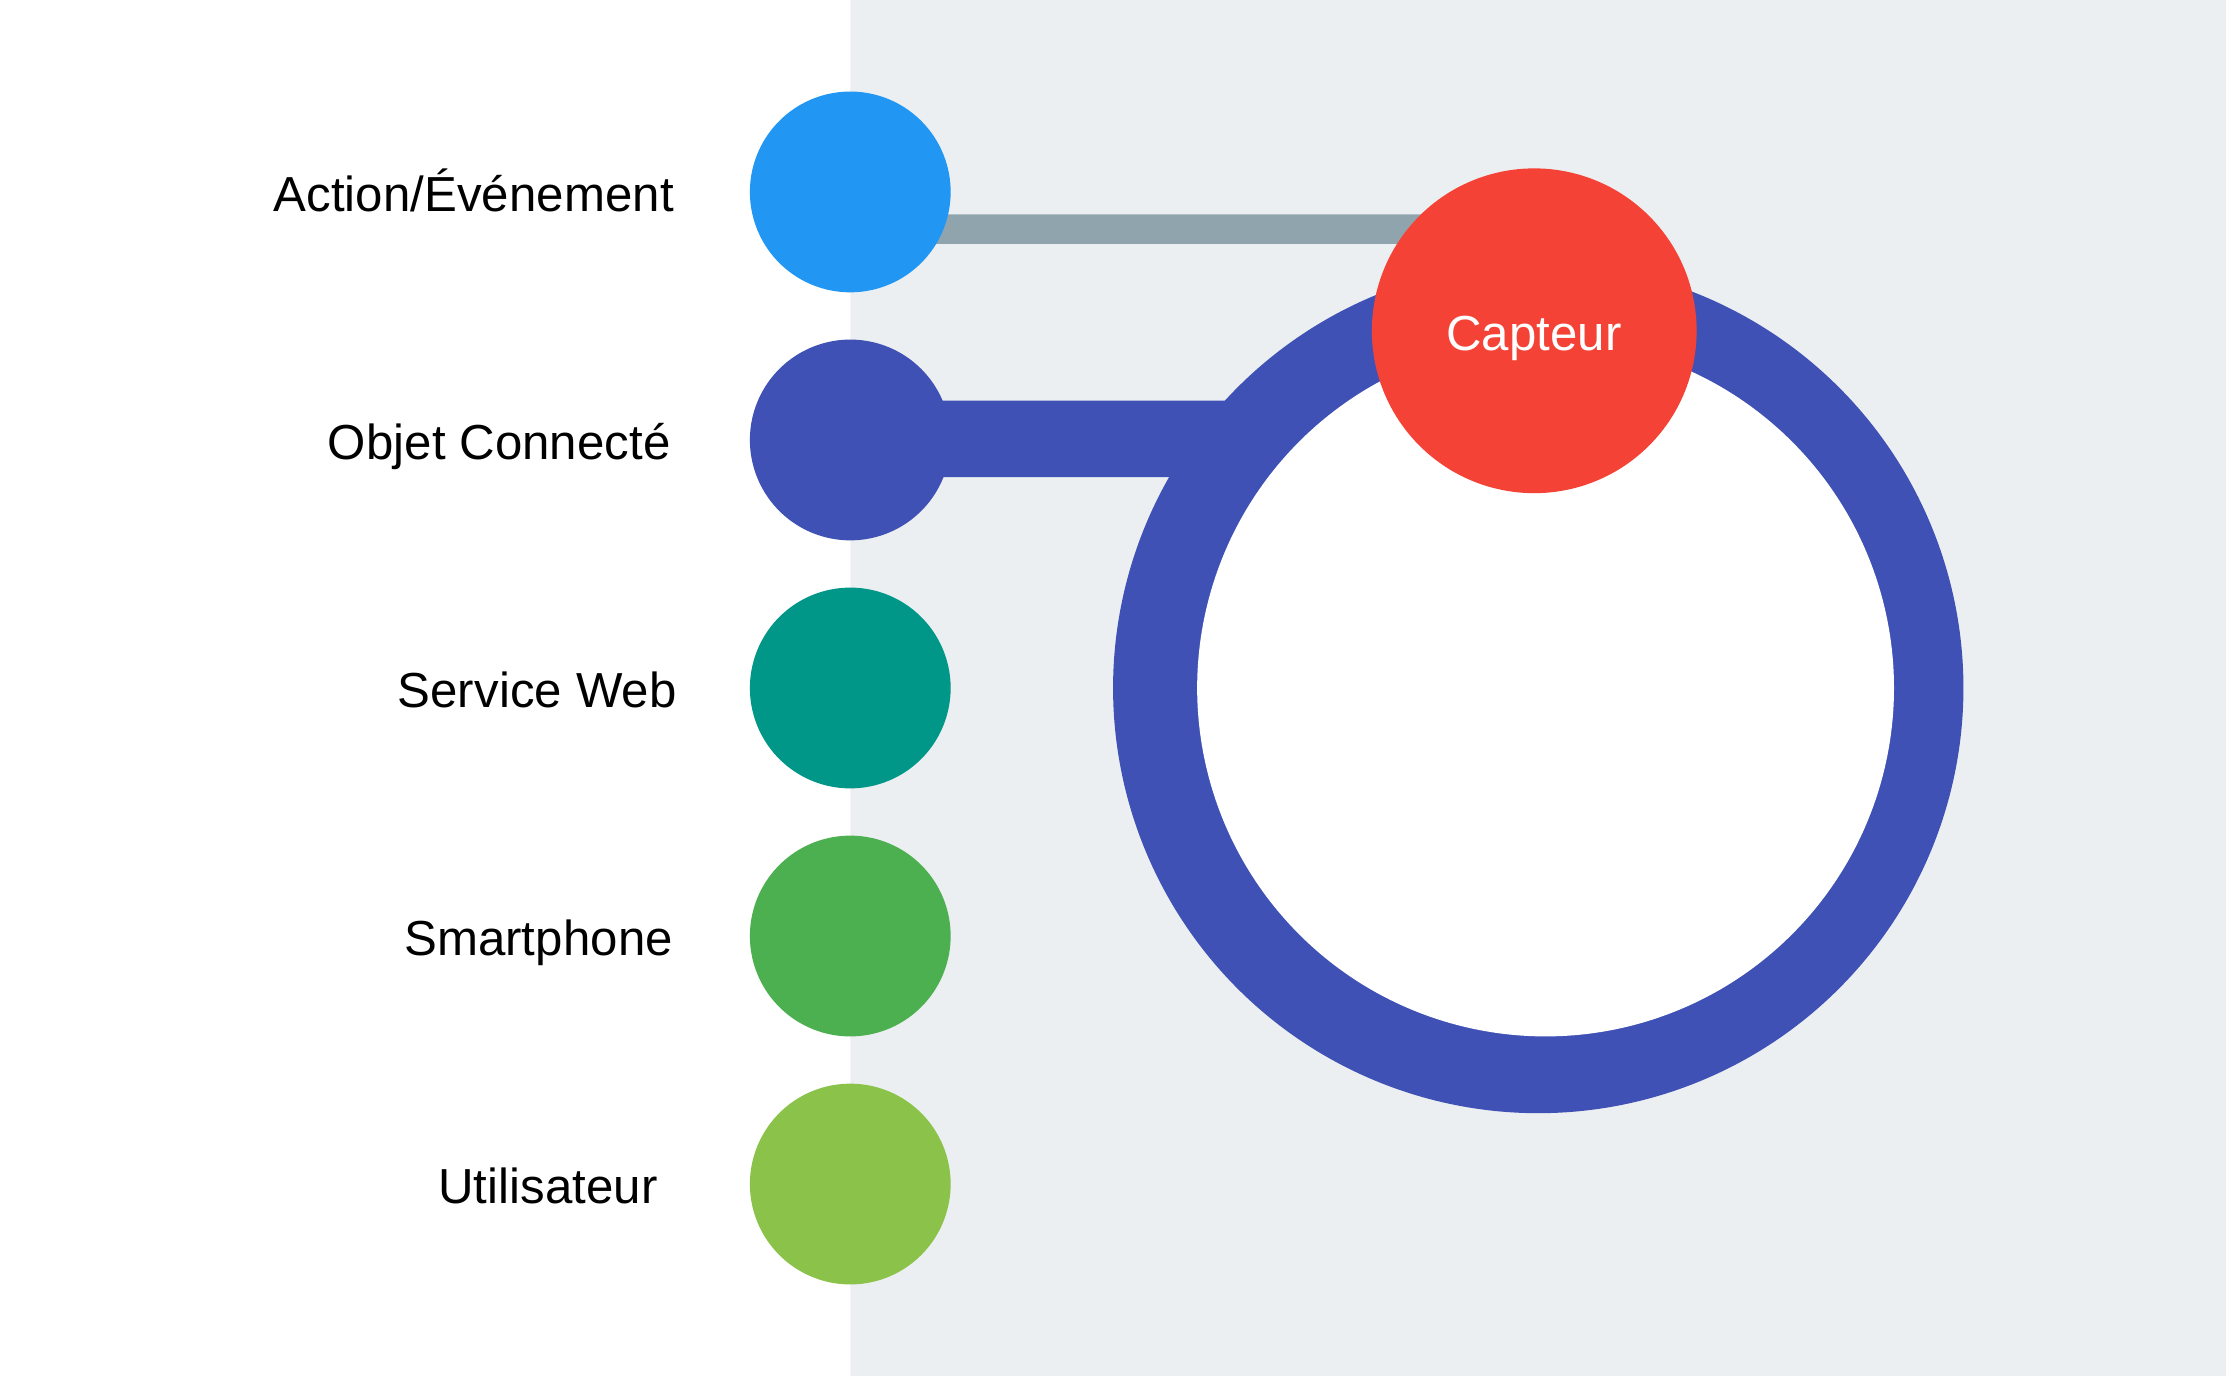

Action/Événement
Capteur

Objet Connecté

Service Web

Smartphone

Utilisateur